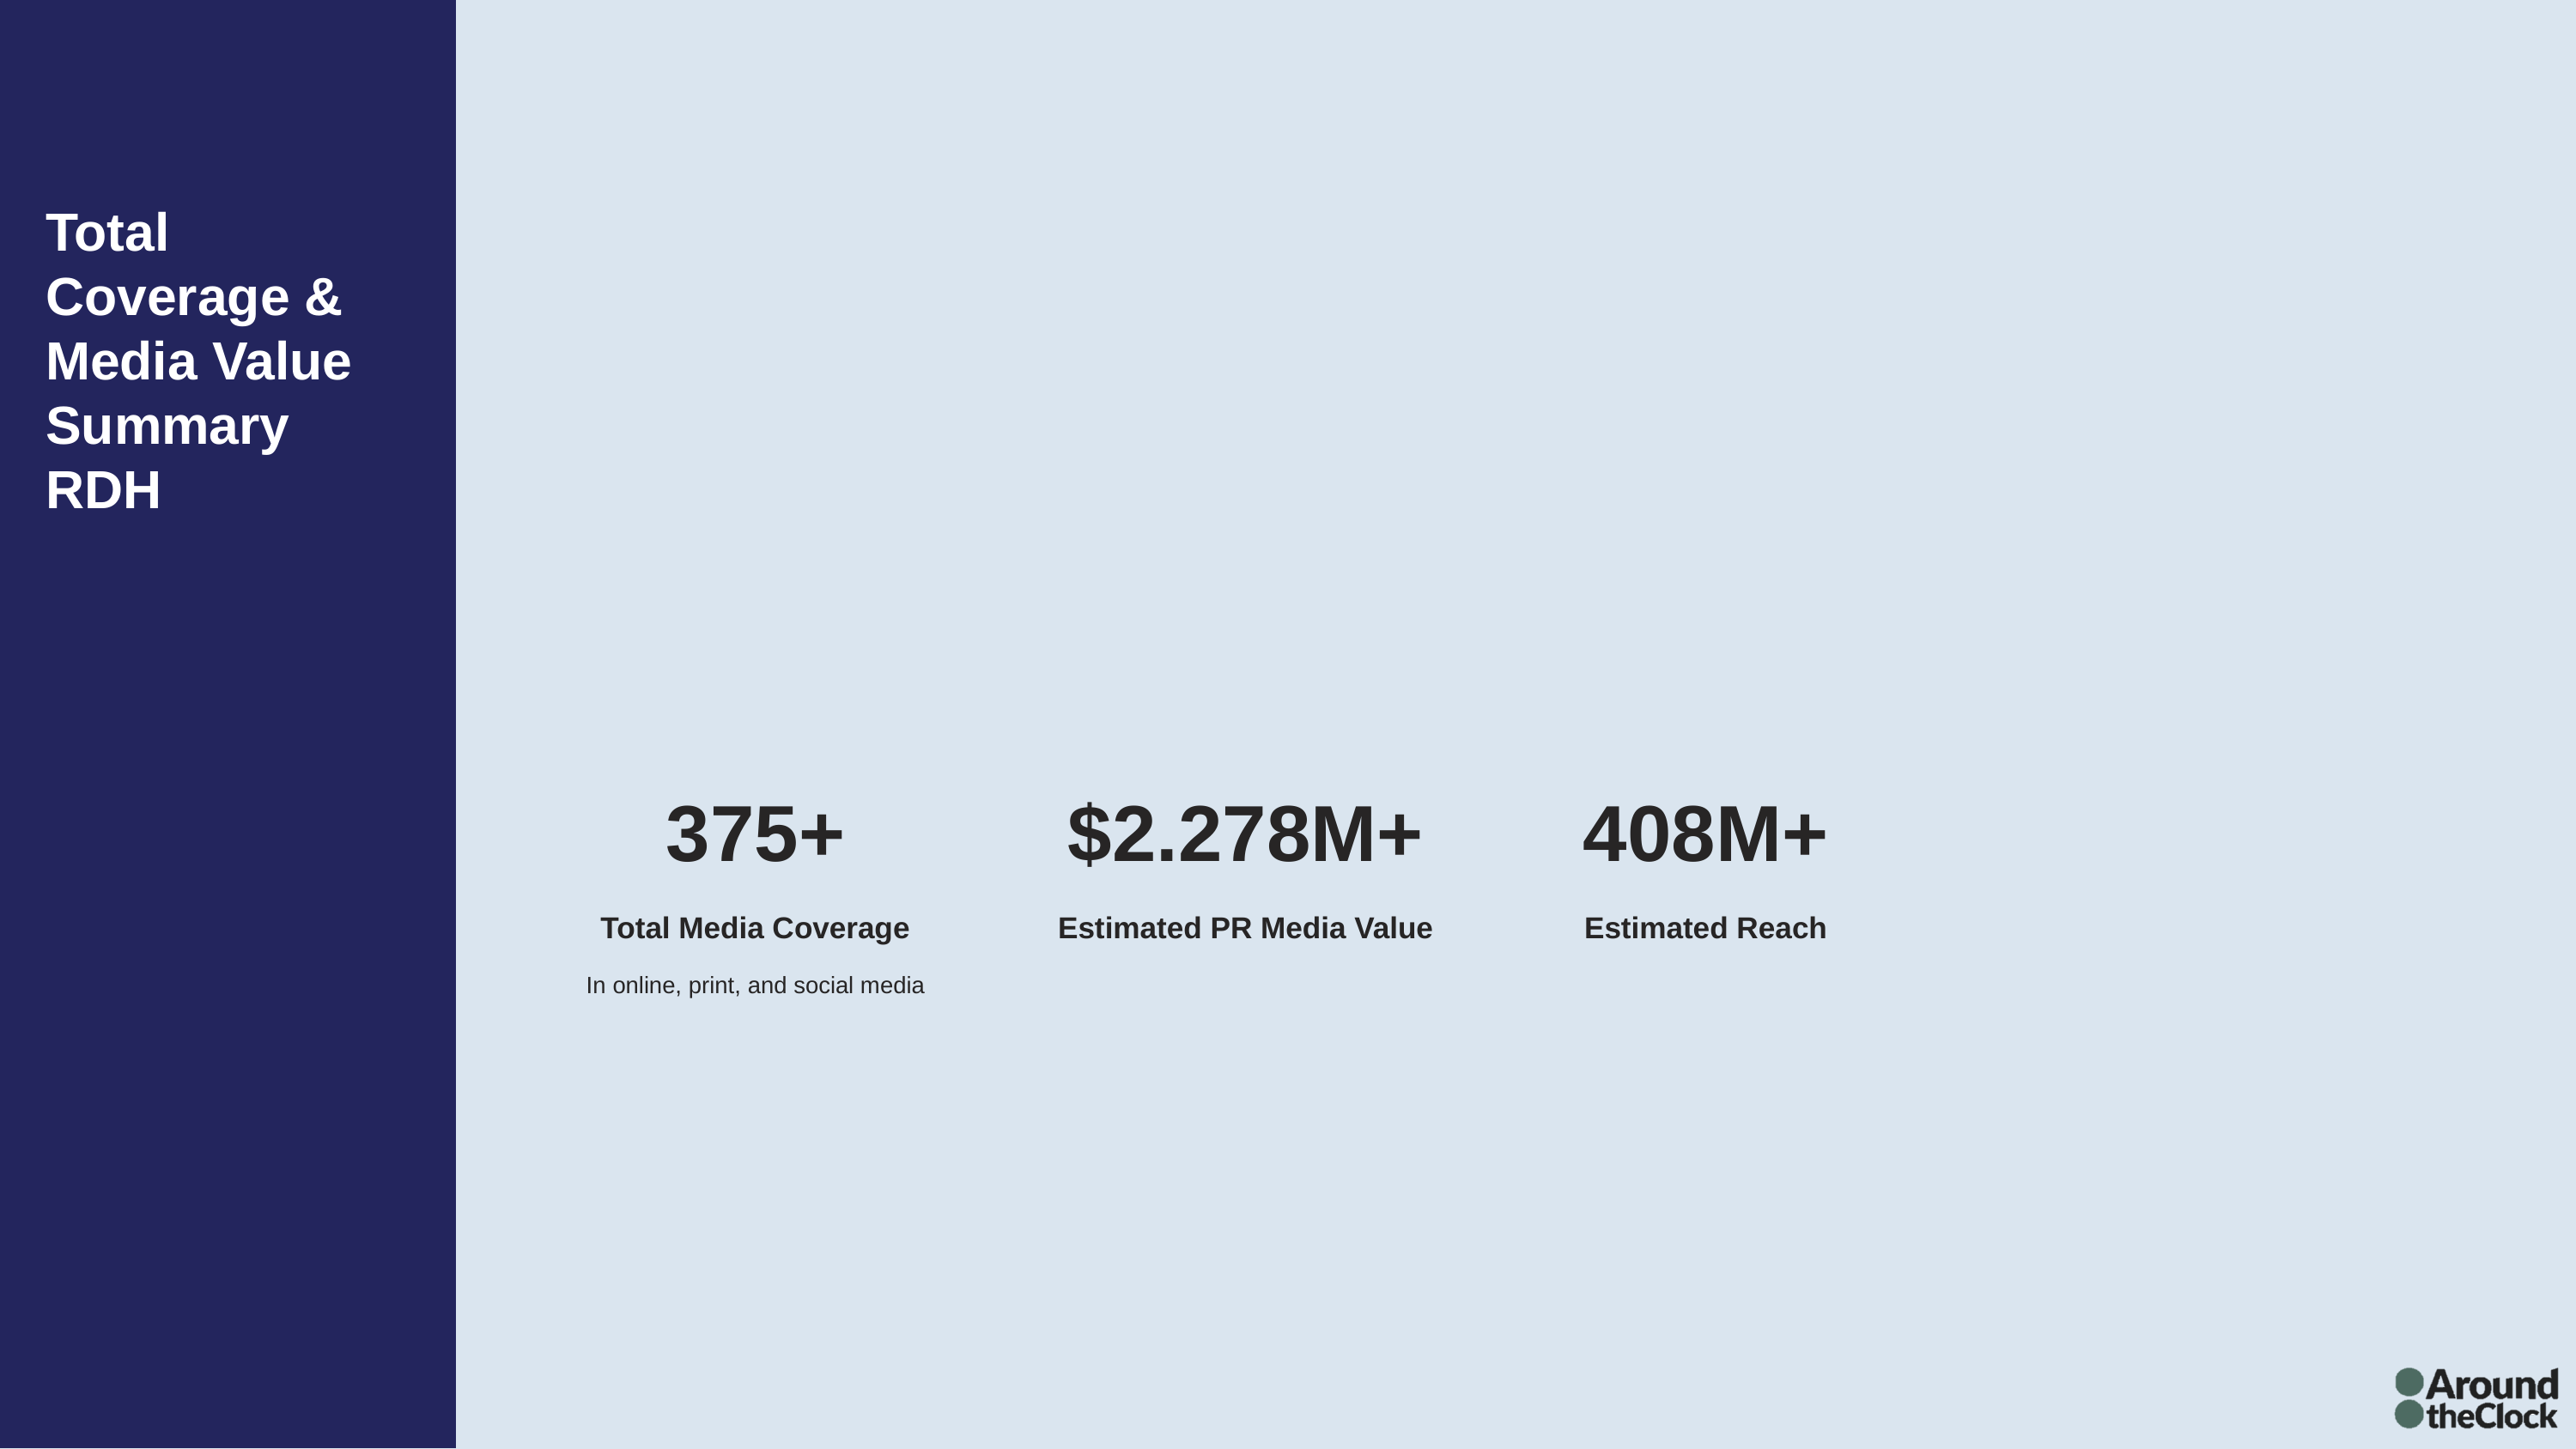

Total Coverage & Media Value Summary
RDH
375+
$2.278M+
408M+
Total Media Coverage
Estimated PR Media Value
Estimated Reach
In online, print, and social media